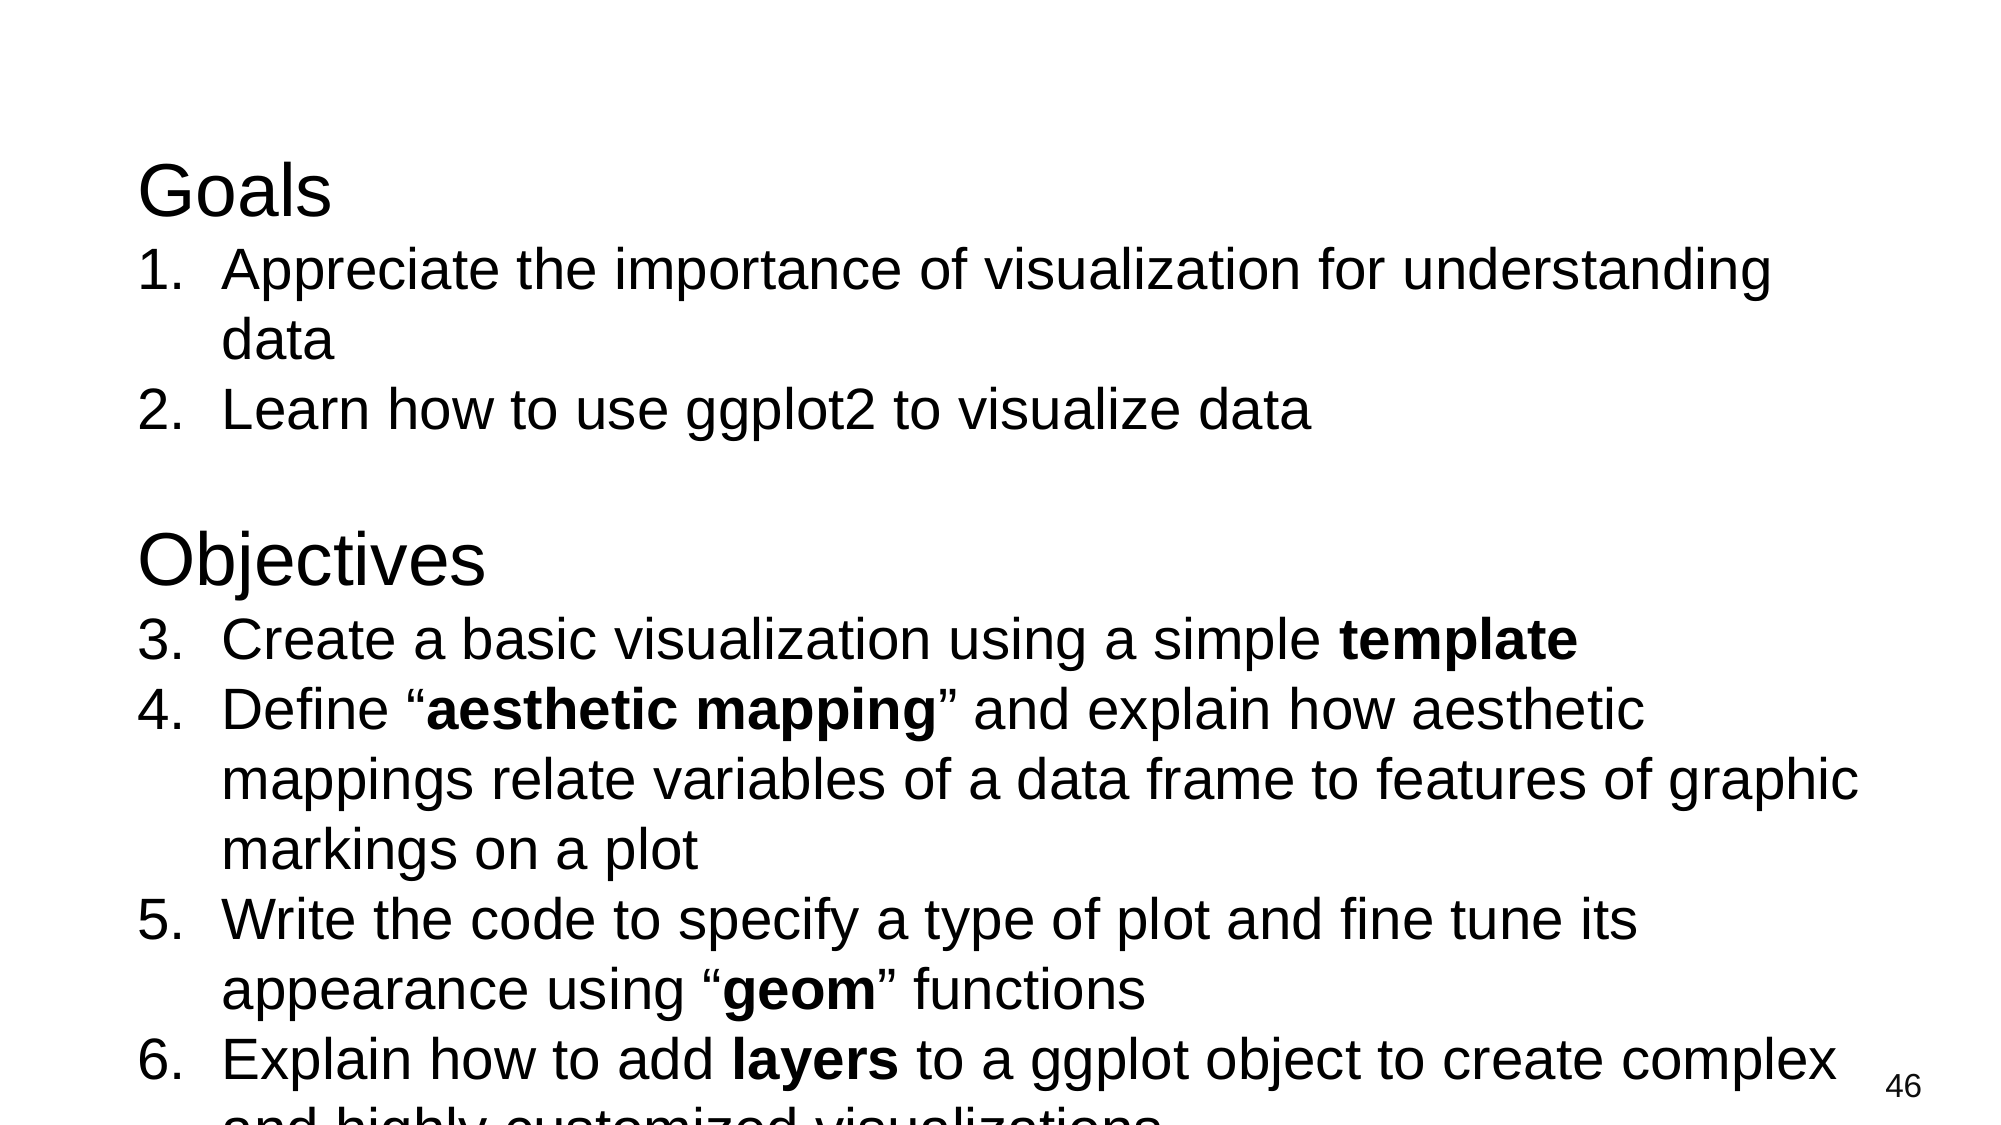

Goals
Appreciate the importance of visualization for understanding data
Learn how to use ggplot2 to visualize data

Objectives
Create a basic visualization using a simple template
Define “aesthetic mapping” and explain how aesthetic mappings relate variables of a data frame to features of graphic markings on a plot
Write the code to specify a type of plot and fine tune its appearance using “geom” functions
Explain how to add layers to a ggplot object to create complex and highly customized visualizations
46